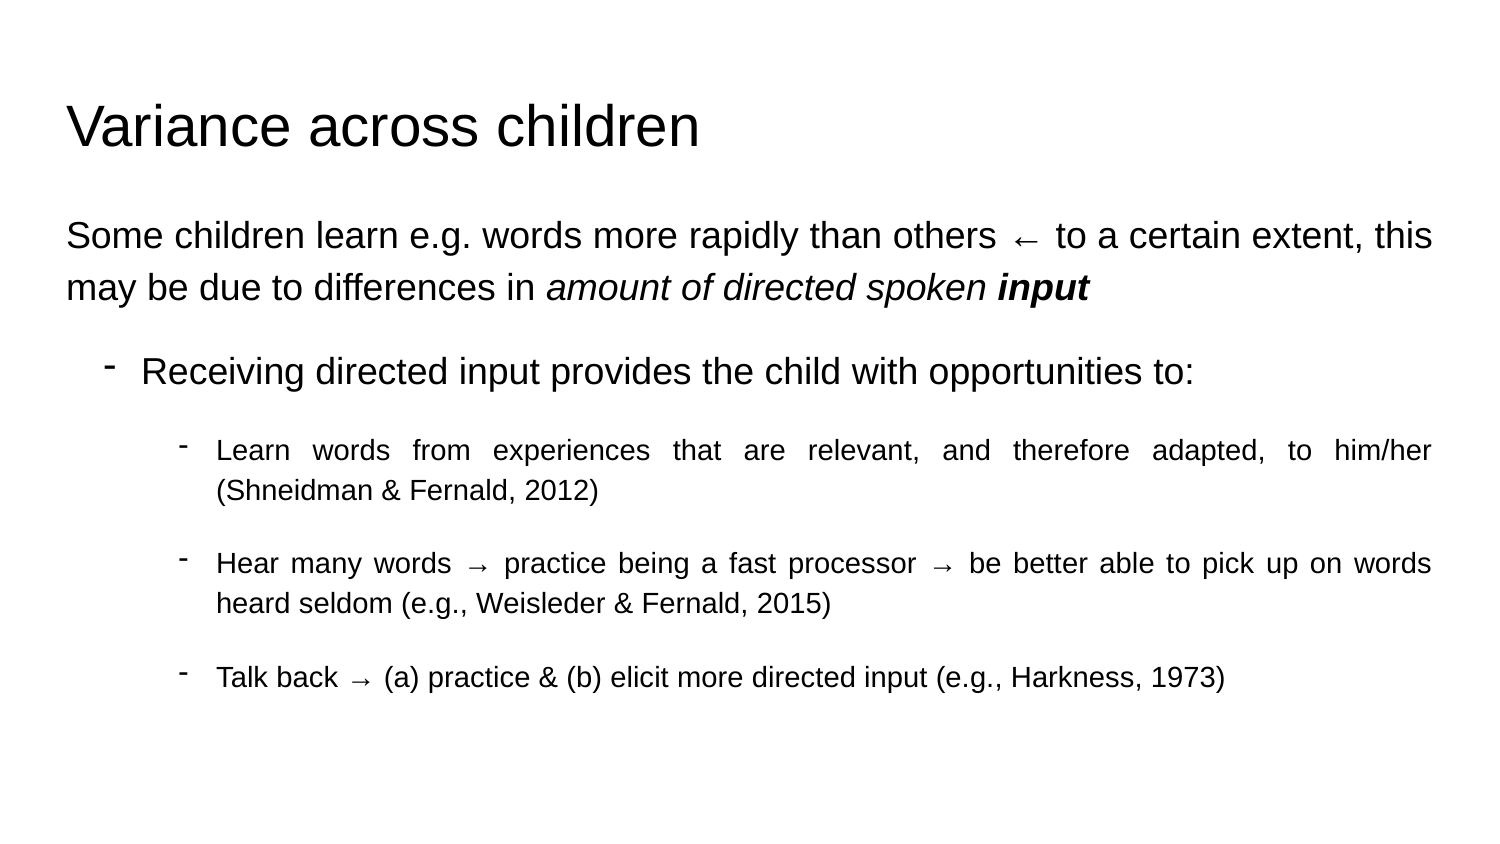

# Variance across children
Some children learn e.g. words more rapidly than others ← to a certain extent, this may be due to differences in amount of directed spoken input
Receiving directed input provides the child with opportunities to:
Learn words from experiences that are relevant, and therefore adapted, to him/her (Shneidman & Fernald, 2012)
Hear many words → practice being a fast processor → be better able to pick up on words heard seldom (e.g., Weisleder & Fernald, 2015)
Talk back → (a) practice & (b) elicit more directed input (e.g., Harkness, 1973)